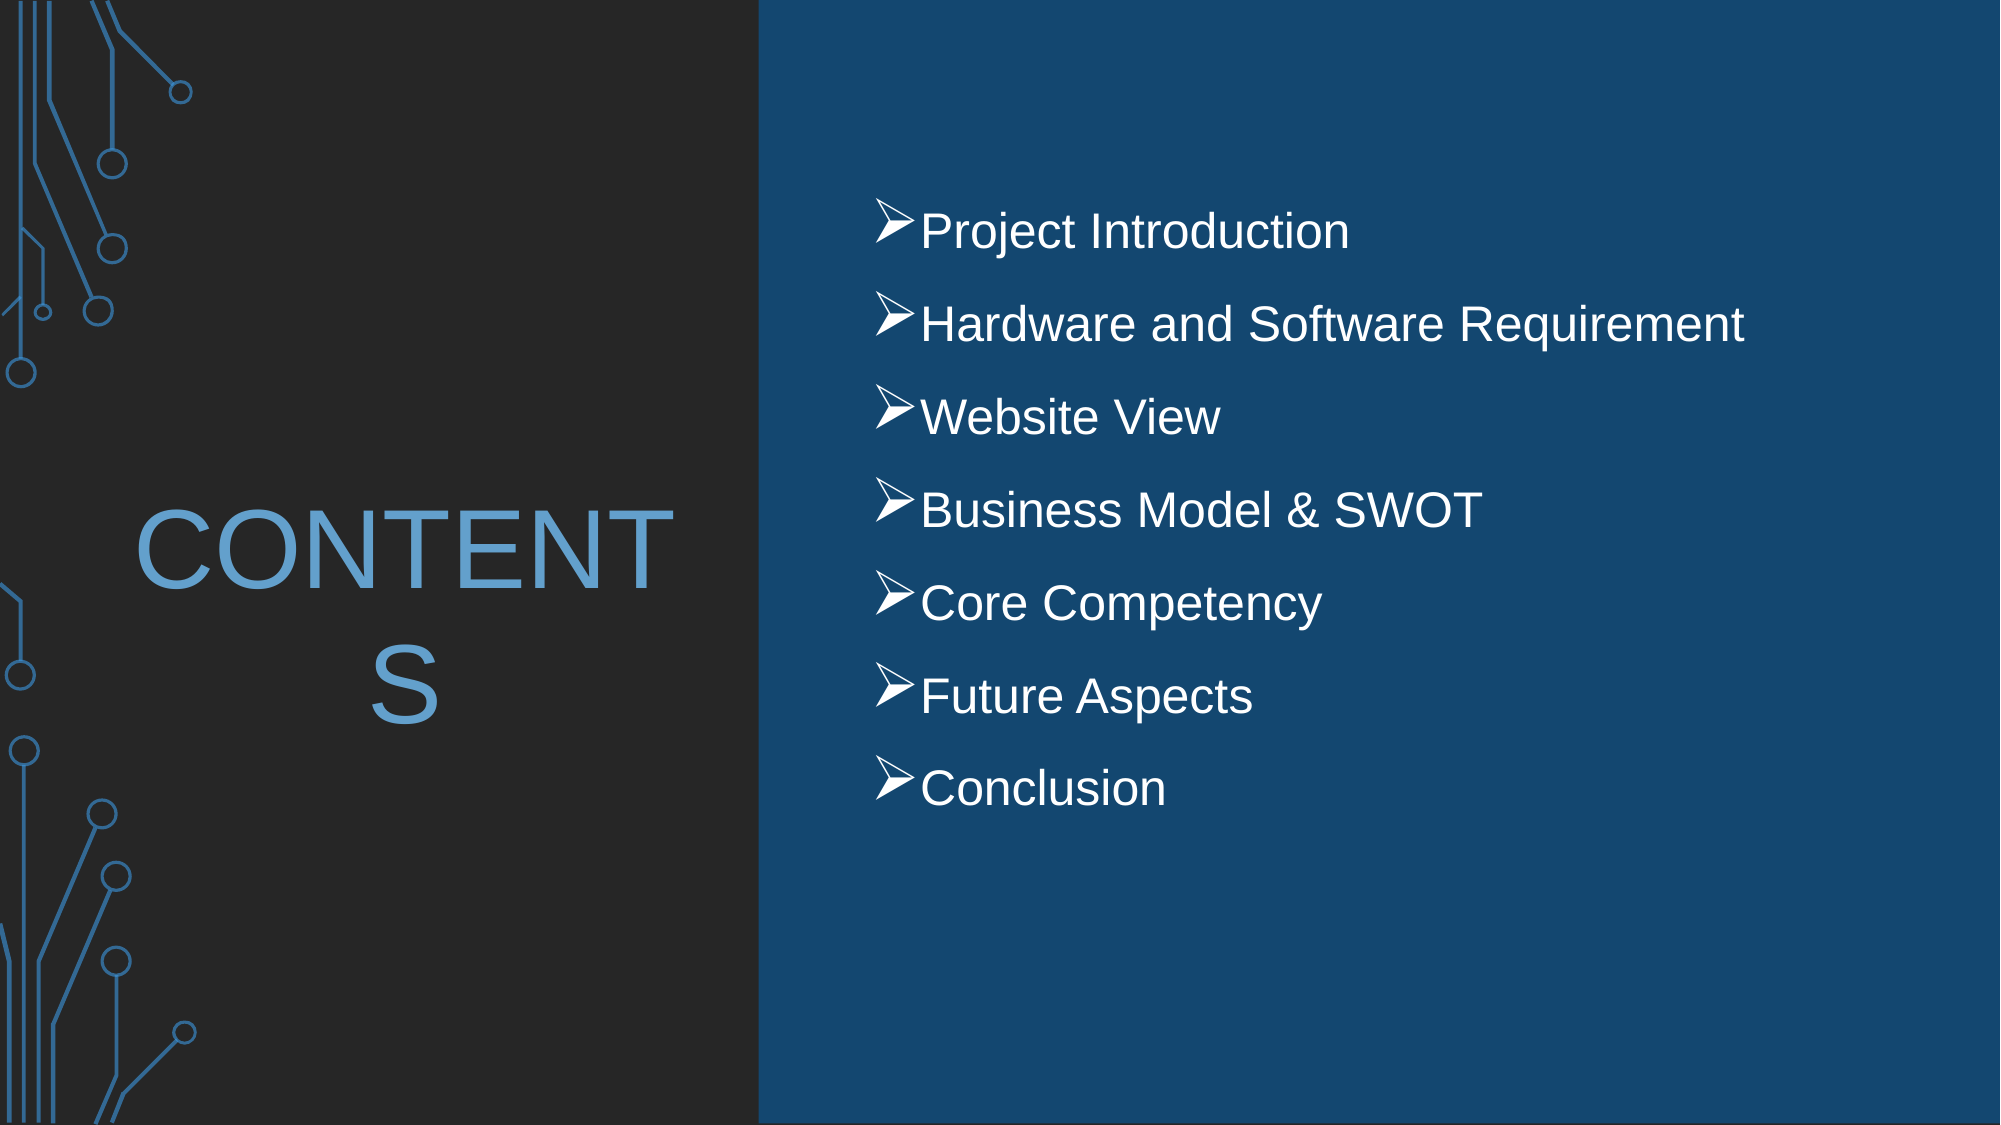

Project Introduction
Hardware and Software Requirement
Website View
Business Model & SWOT
Core Competency
Future Aspects
Conclusion
CONTENTS
#